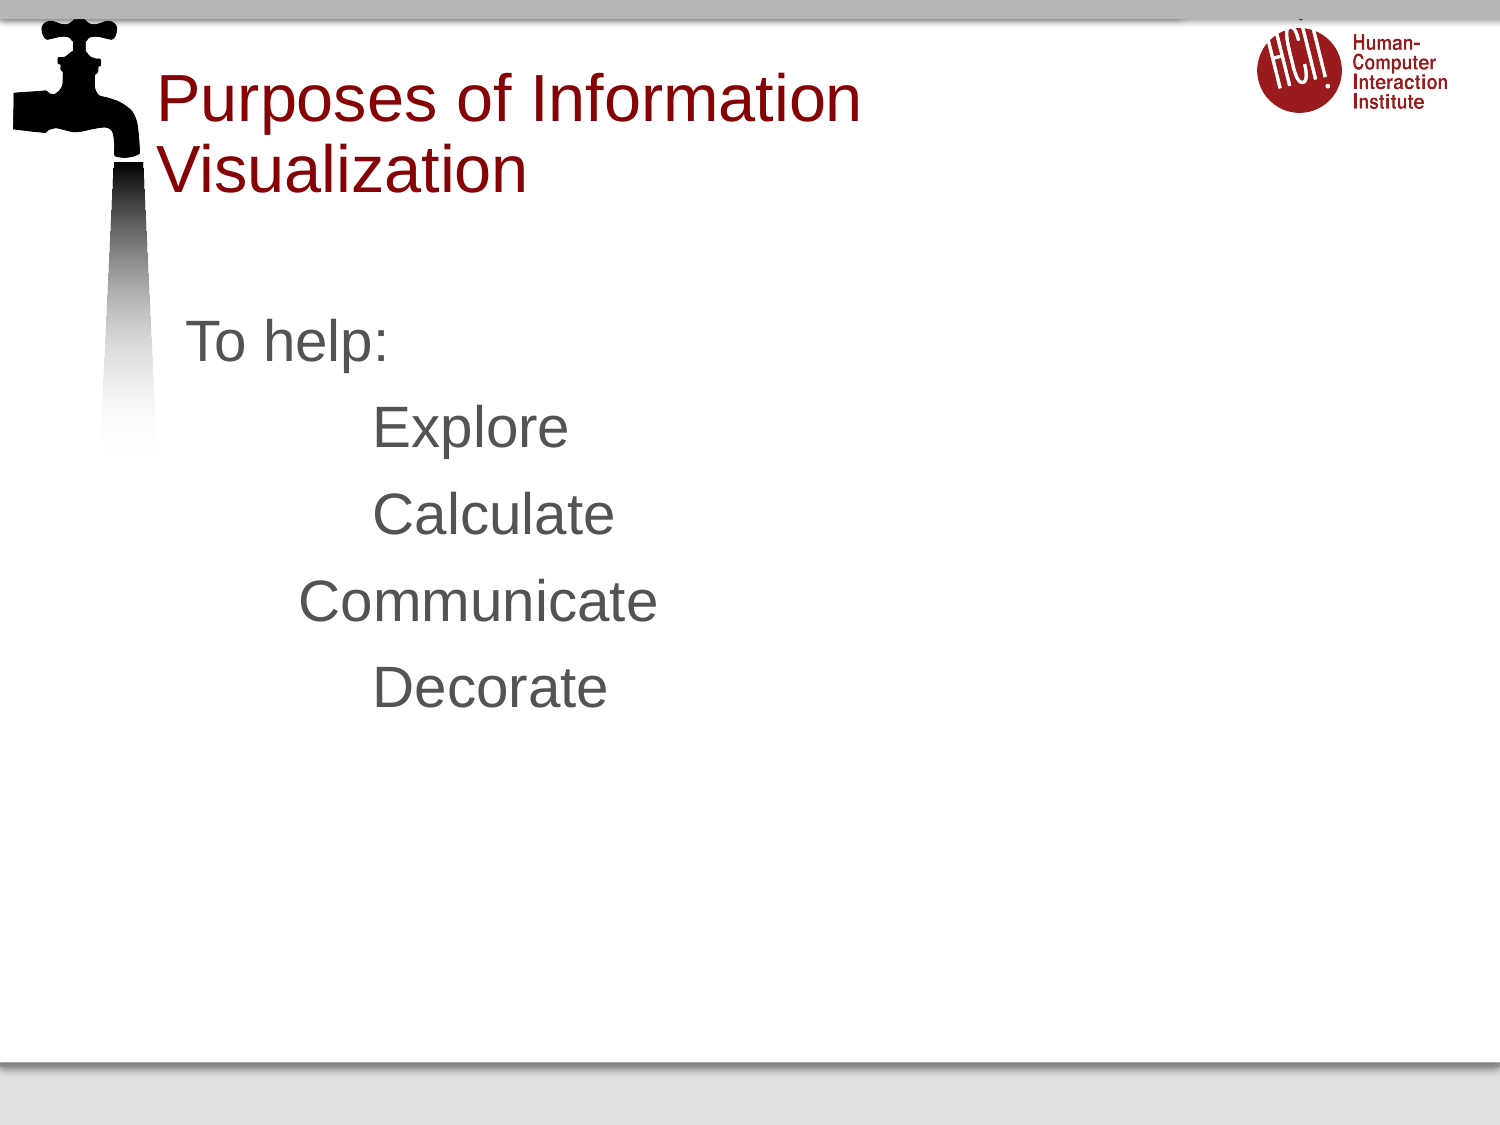

# Purposes of Information Visualization
To help:
		Explore
		Calculate
       Communicate
		Decorate